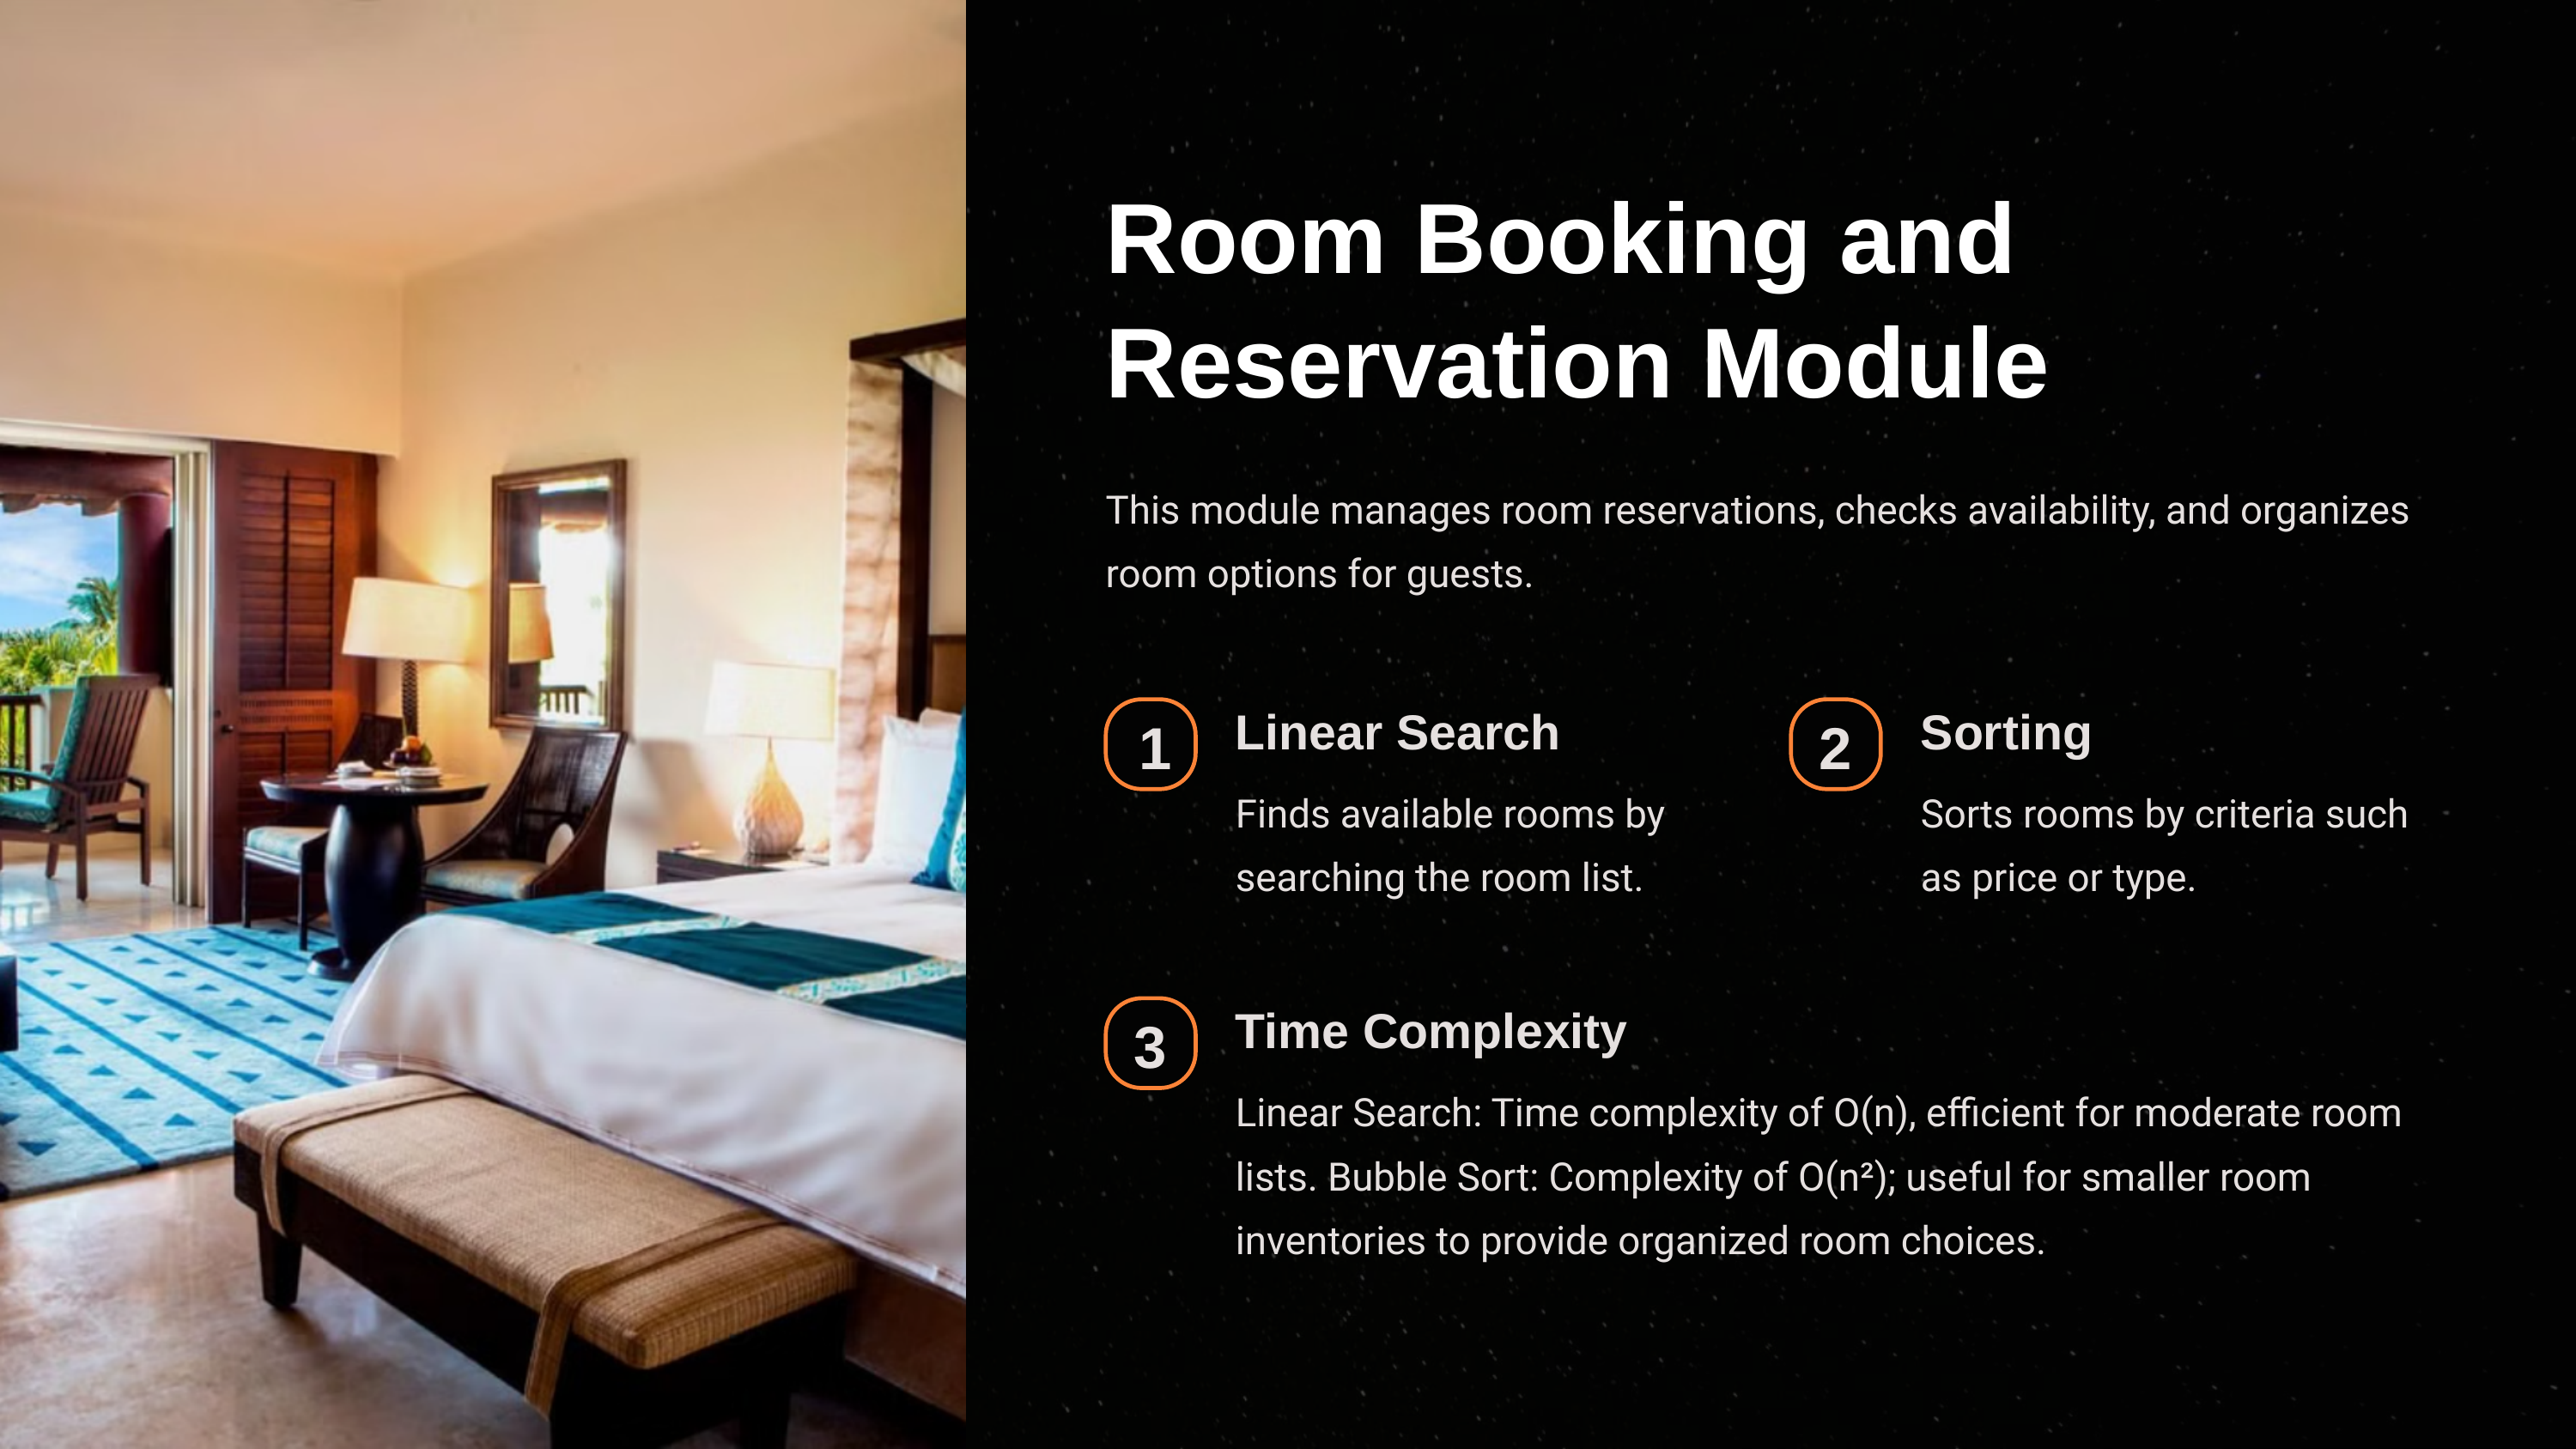

Room Booking and Reservation Module
This module manages room reservations, checks availability, and organizes room options for guests.

Linear Search
Sorting
1
2
Finds available rooms by searching the room list.
Sorts rooms by criteria such as price or type.

Time Complexity
3
Linear Search: Time complexity of O(n), efficient for moderate room lists. Bubble Sort: Complexity of O(n²); useful for smaller room inventories to provide organized room choices.